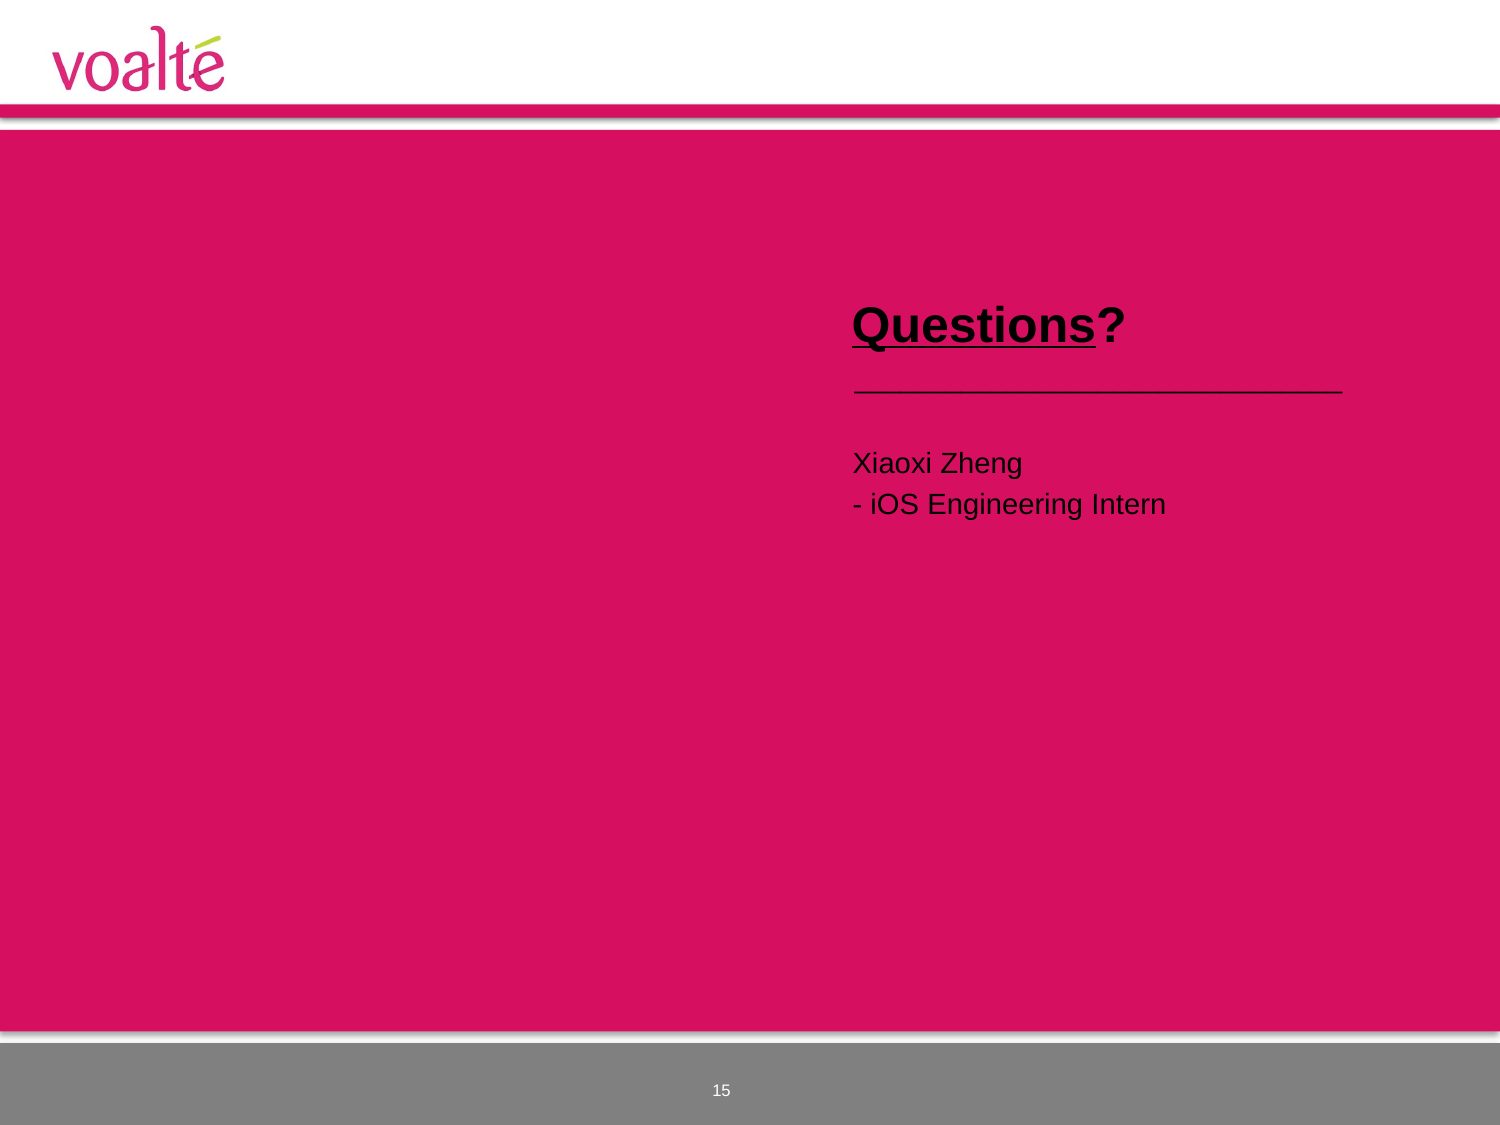

# Questions?
Xiaoxi Zheng
- iOS Engineering Intern
15